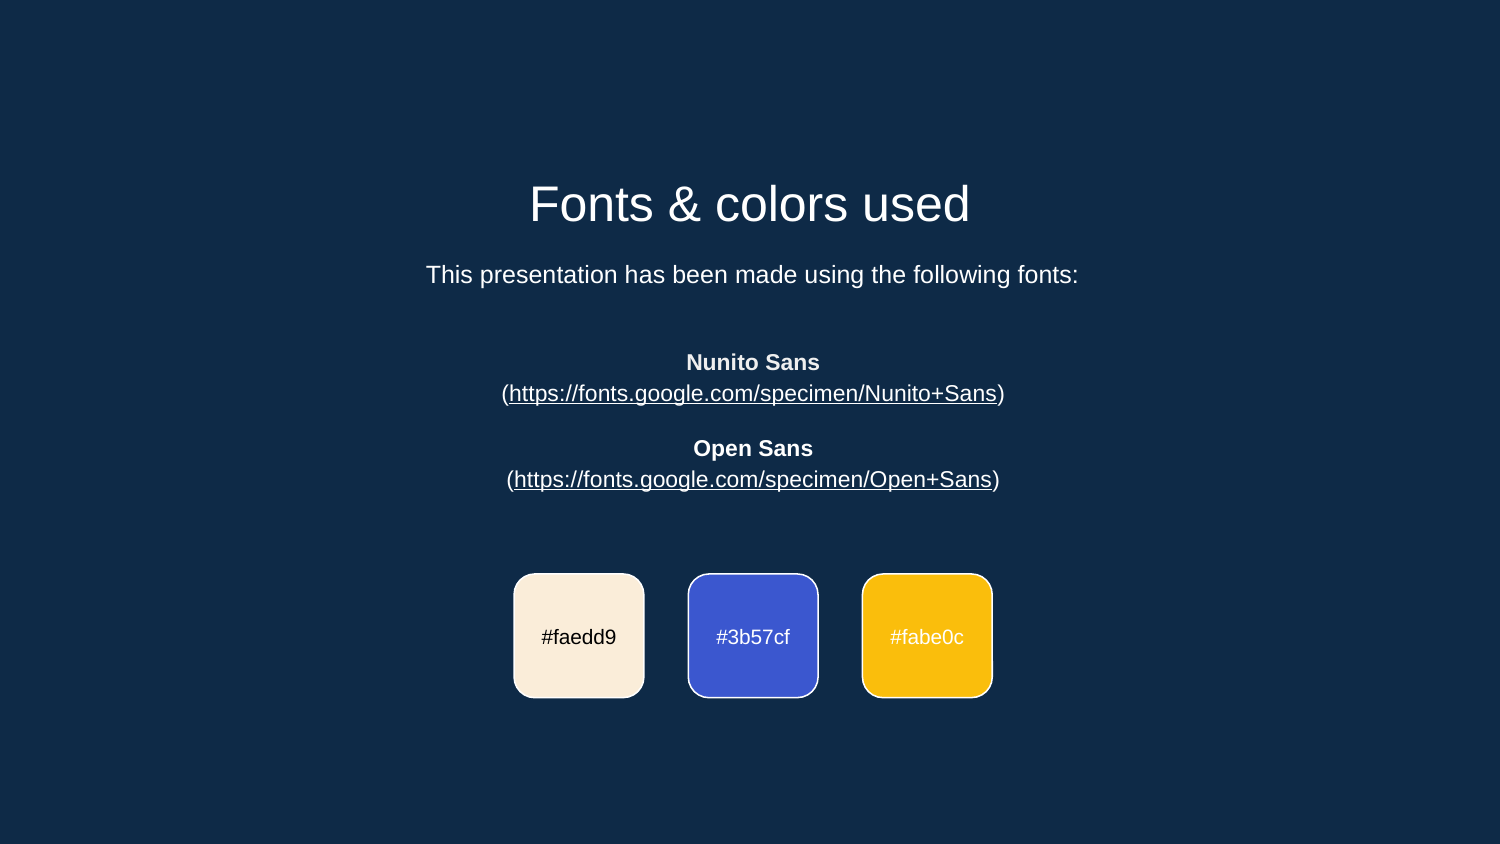

Fonts & colors used
This presentation has been made using the following fonts:

Nunito Sans
(https://fonts.google.com/specimen/Nunito+Sans)

Open Sans
(https://fonts.google.com/specimen/Open+Sans)

#faedd9
#3b57cf
#fabe0c